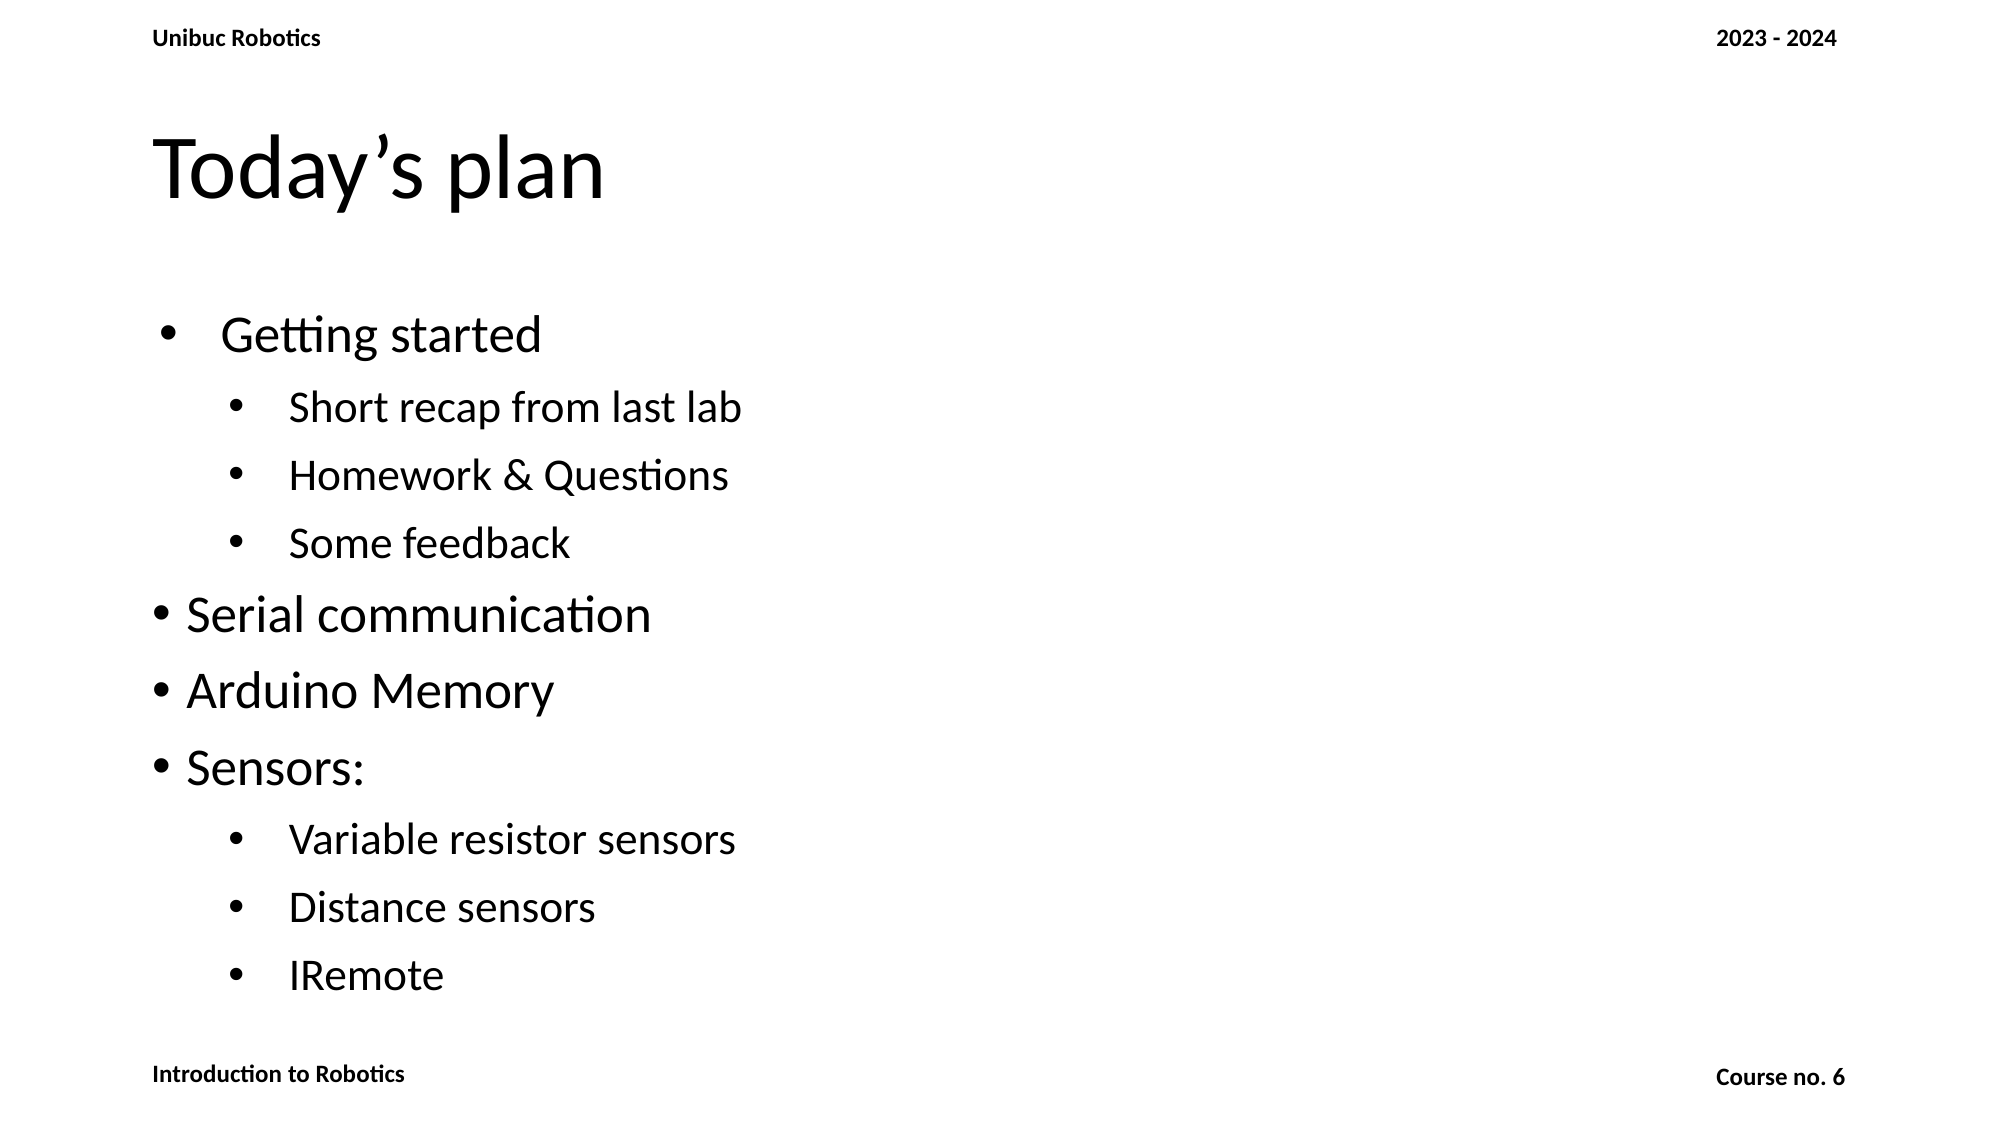

# Today’s plan
Getting started
Short recap from last lab
Homework & Questions
Some feedback
Serial communication
Arduino Memory
Sensors:
Variable resistor sensors
Distance sensors
IRemote